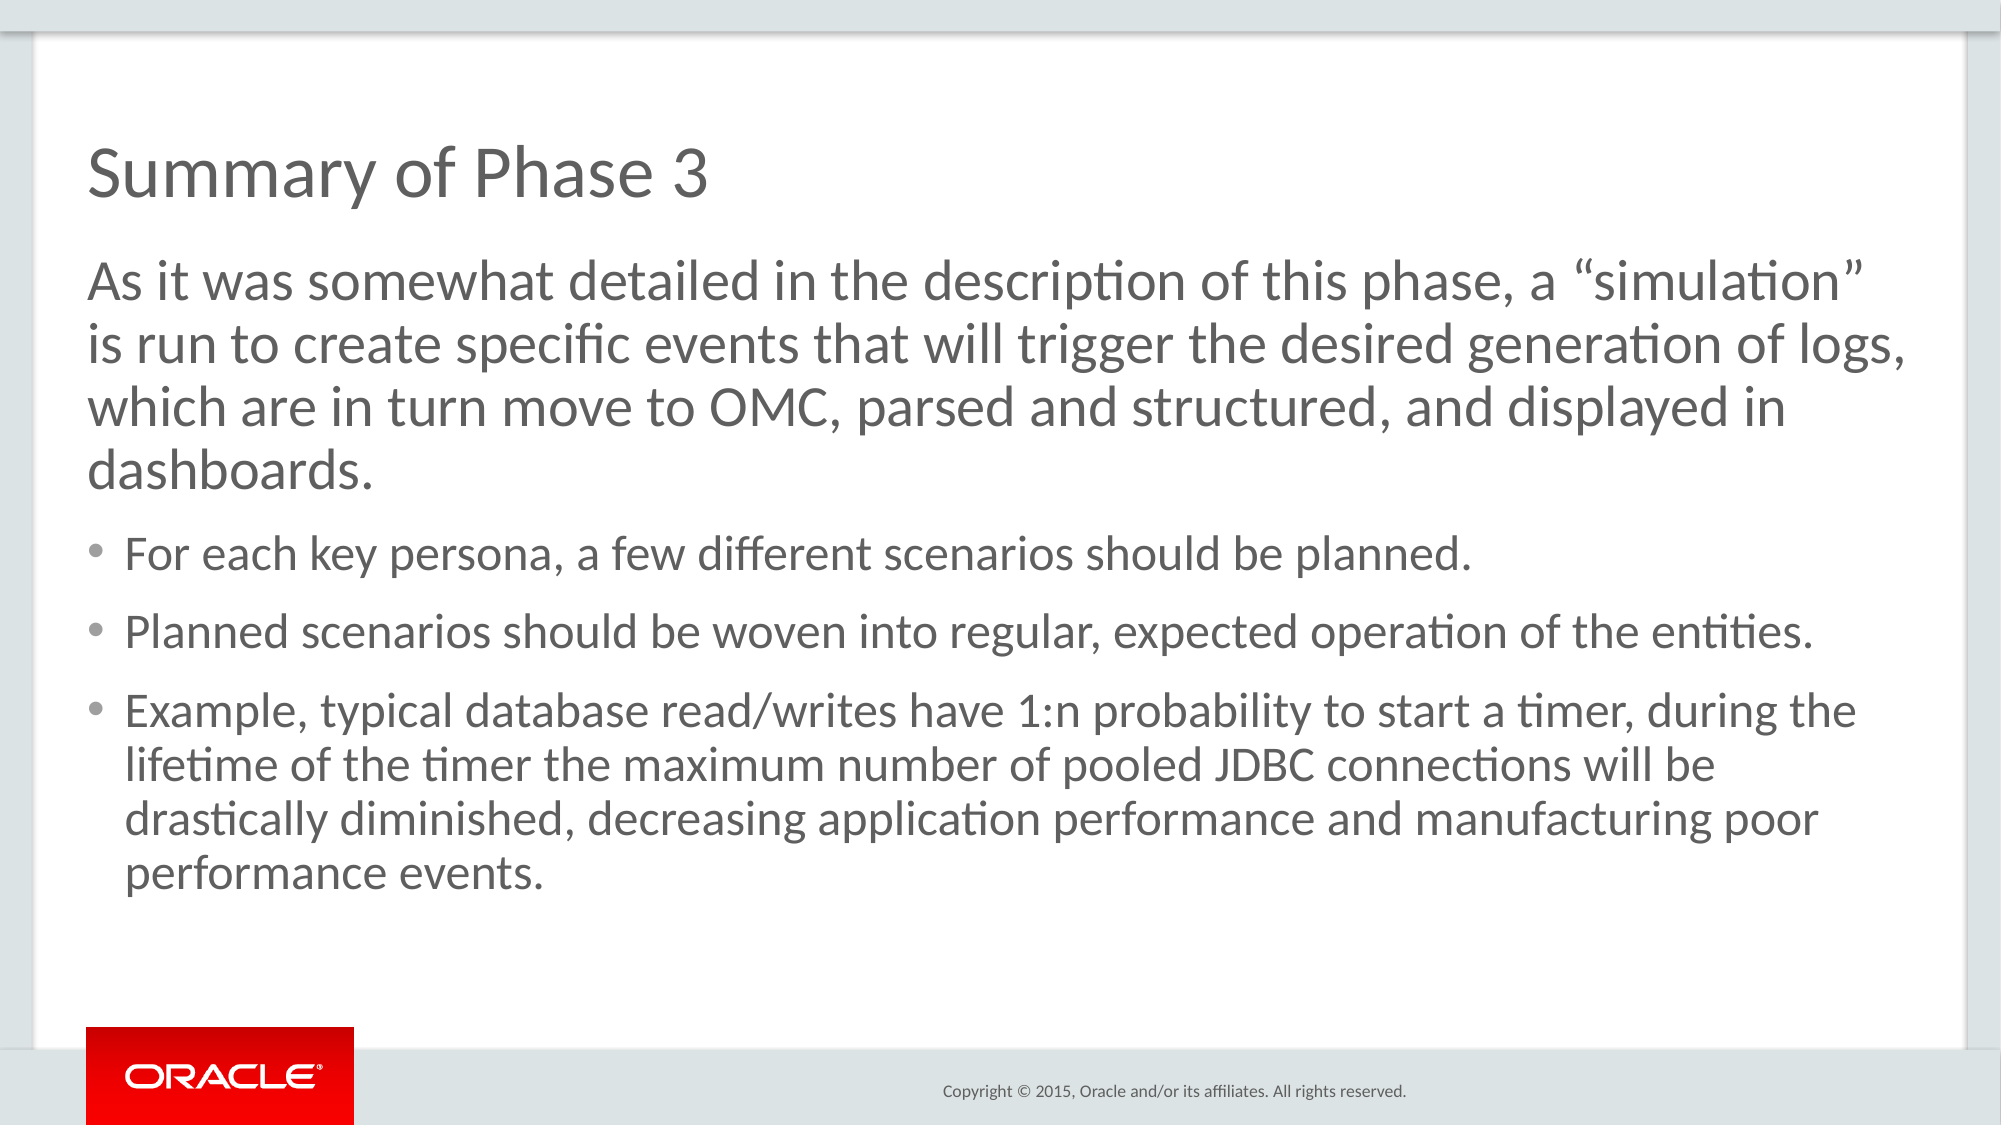

# Summary of Phase 3
As it was somewhat detailed in the description of this phase, a “simulation” is run to create specific events that will trigger the desired generation of logs, which are in turn move to OMC, parsed and structured, and displayed in dashboards.
For each key persona, a few different scenarios should be planned.
Planned scenarios should be woven into regular, expected operation of the entities.
Example, typical database read/writes have 1:n probability to start a timer, during the lifetime of the timer the maximum number of pooled JDBC connections will be drastically diminished, decreasing application performance and manufacturing poor performance events.